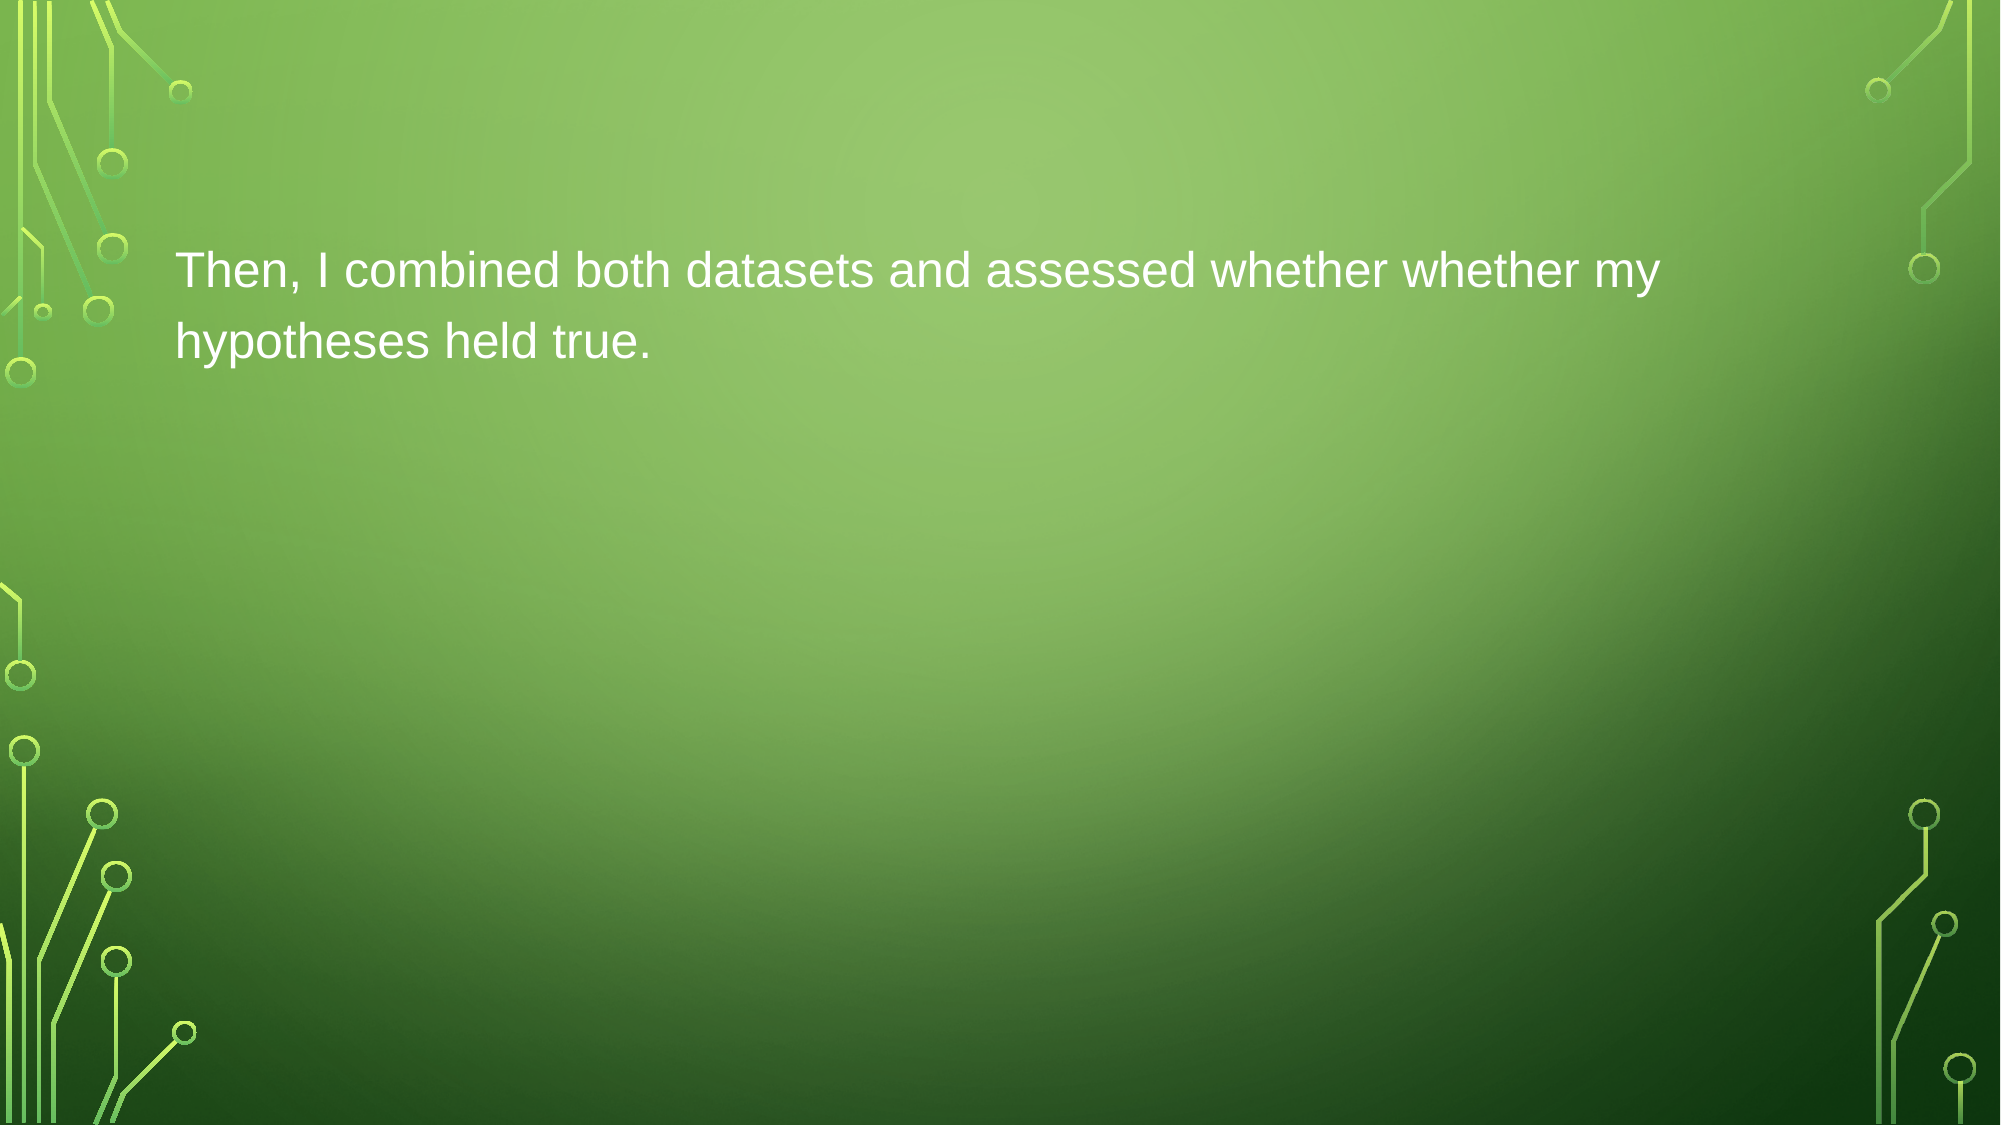

Then, I combined both datasets and assessed whether whether my hypotheses held true.